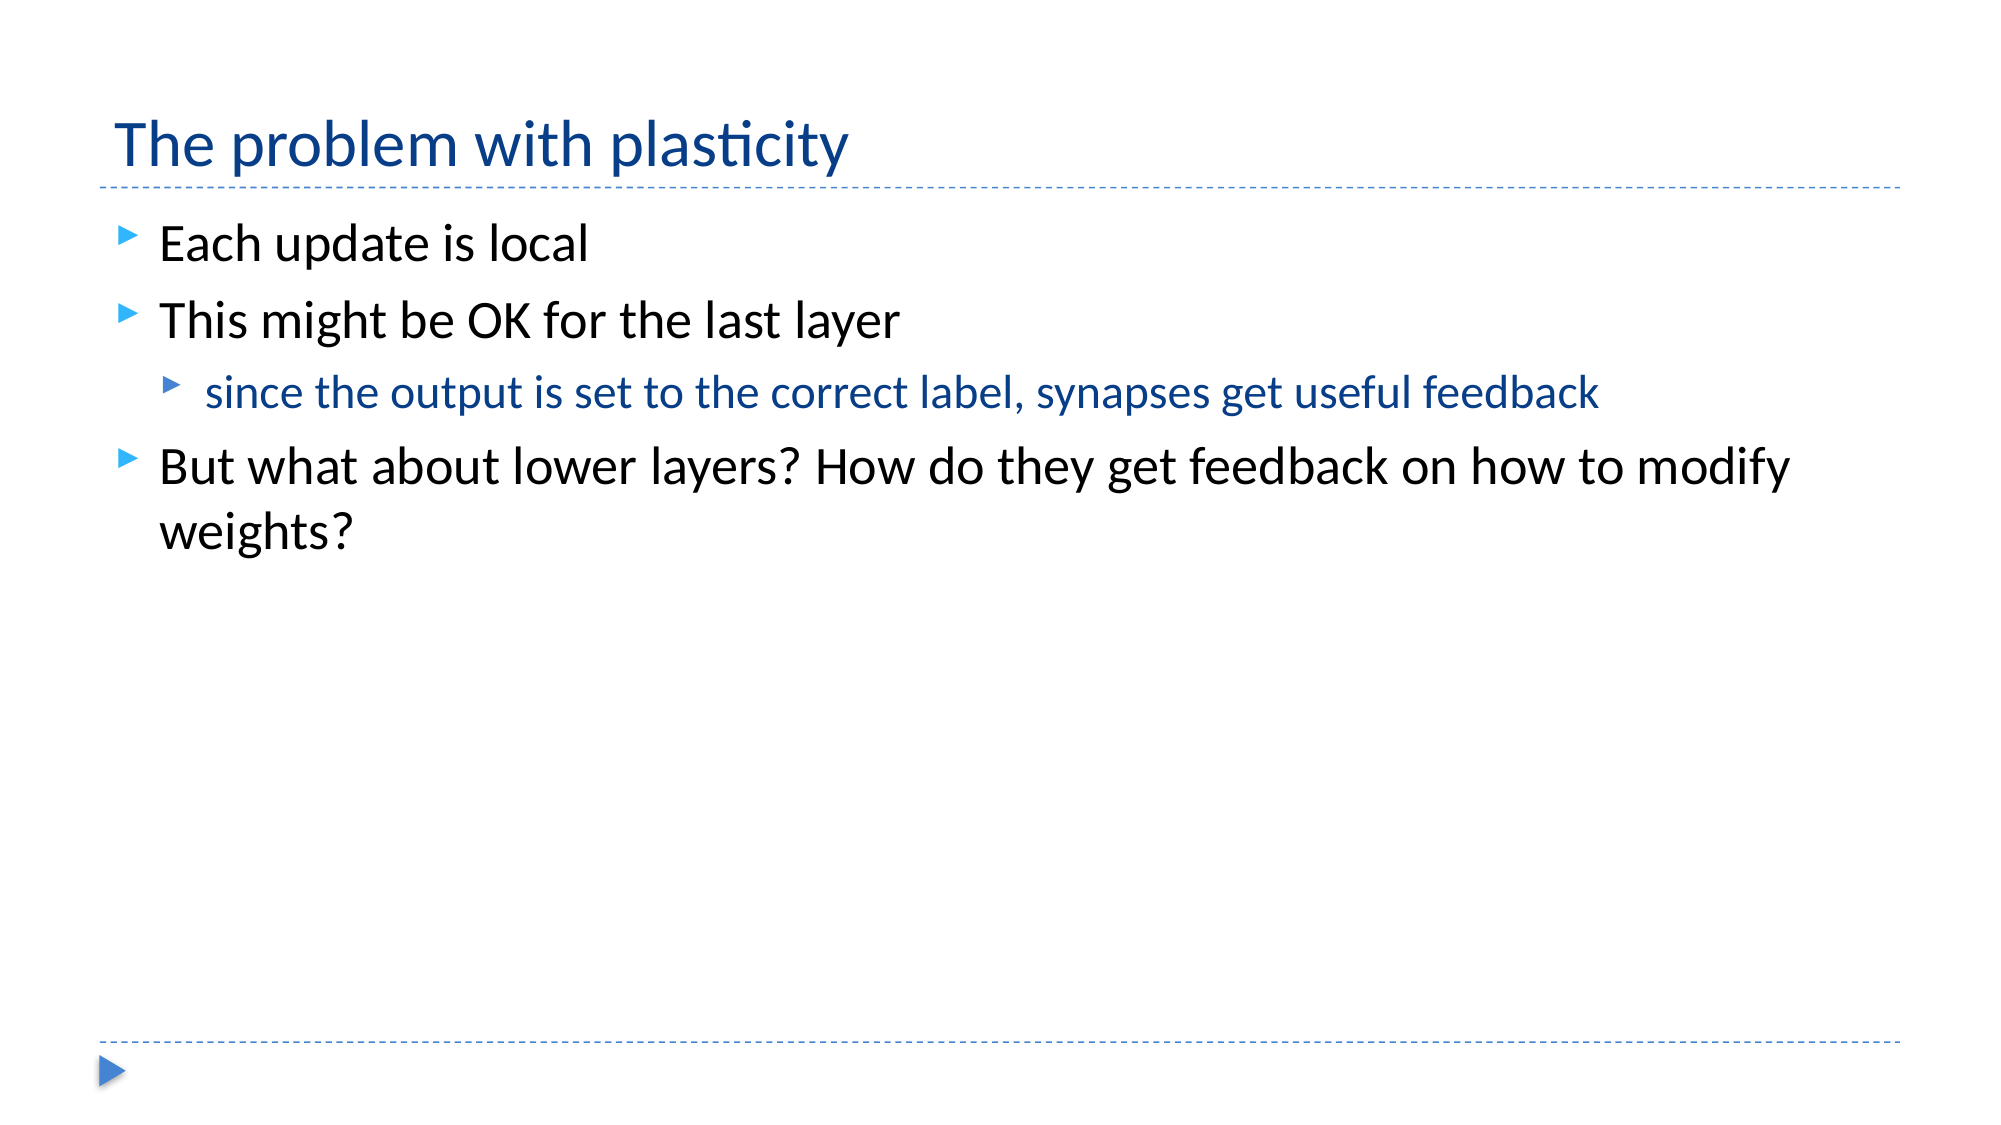

# The problem with plasticity
Each update is local
This might be OK for the last layer
since the output is set to the correct label, synapses get useful feedback
But what about lower layers? How do they get feedback on how to modify weights?